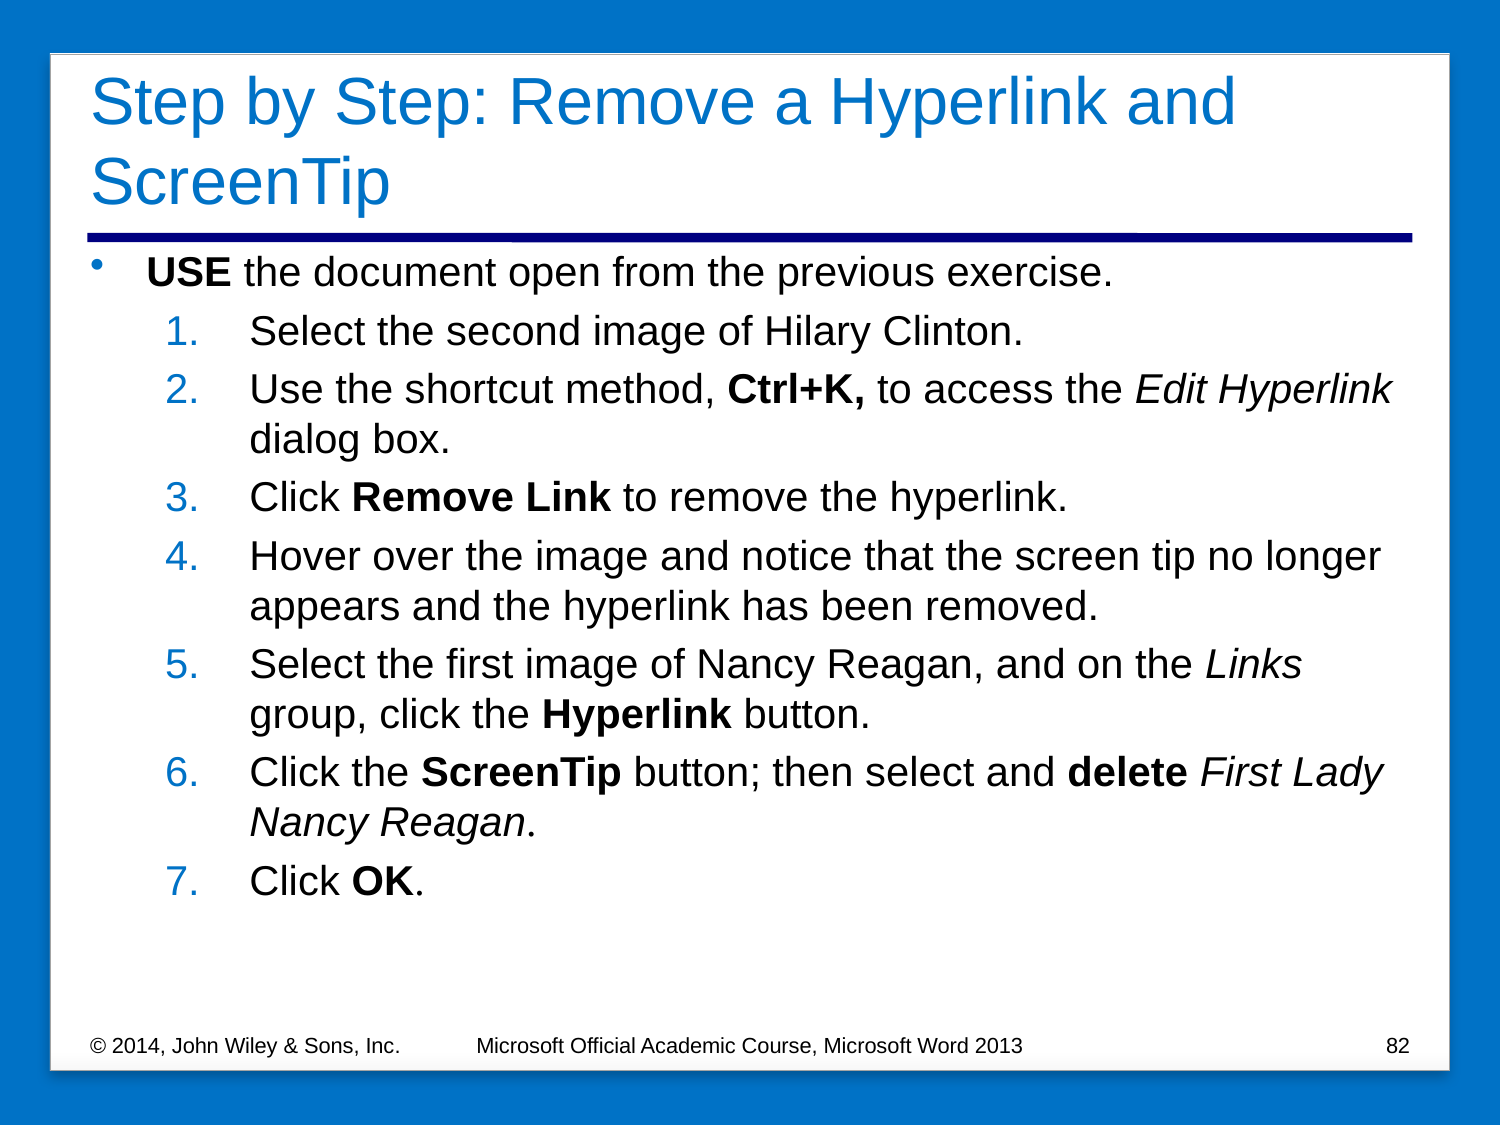

# Step by Step: Remove a Hyperlink and ScreenTip
USE the document open from the previous exercise.
Select the second image of Hilary Clinton.
Use the shortcut method, Ctrl+K, to access the Edit Hyperlink dialog box.
Click Remove Link to remove the hyperlink.
Hover over the image and notice that the screen tip no longer appears and the hyperlink has been removed.
Select the first image of Nancy Reagan, and on the Links group, click the Hyperlink button.
Click the ScreenTip button; then select and delete First Lady Nancy Reagan.
Click OK.

© 2014, John Wiley & Sons, Inc.
Microsoft Official Academic Course, Microsoft Word 2013
82